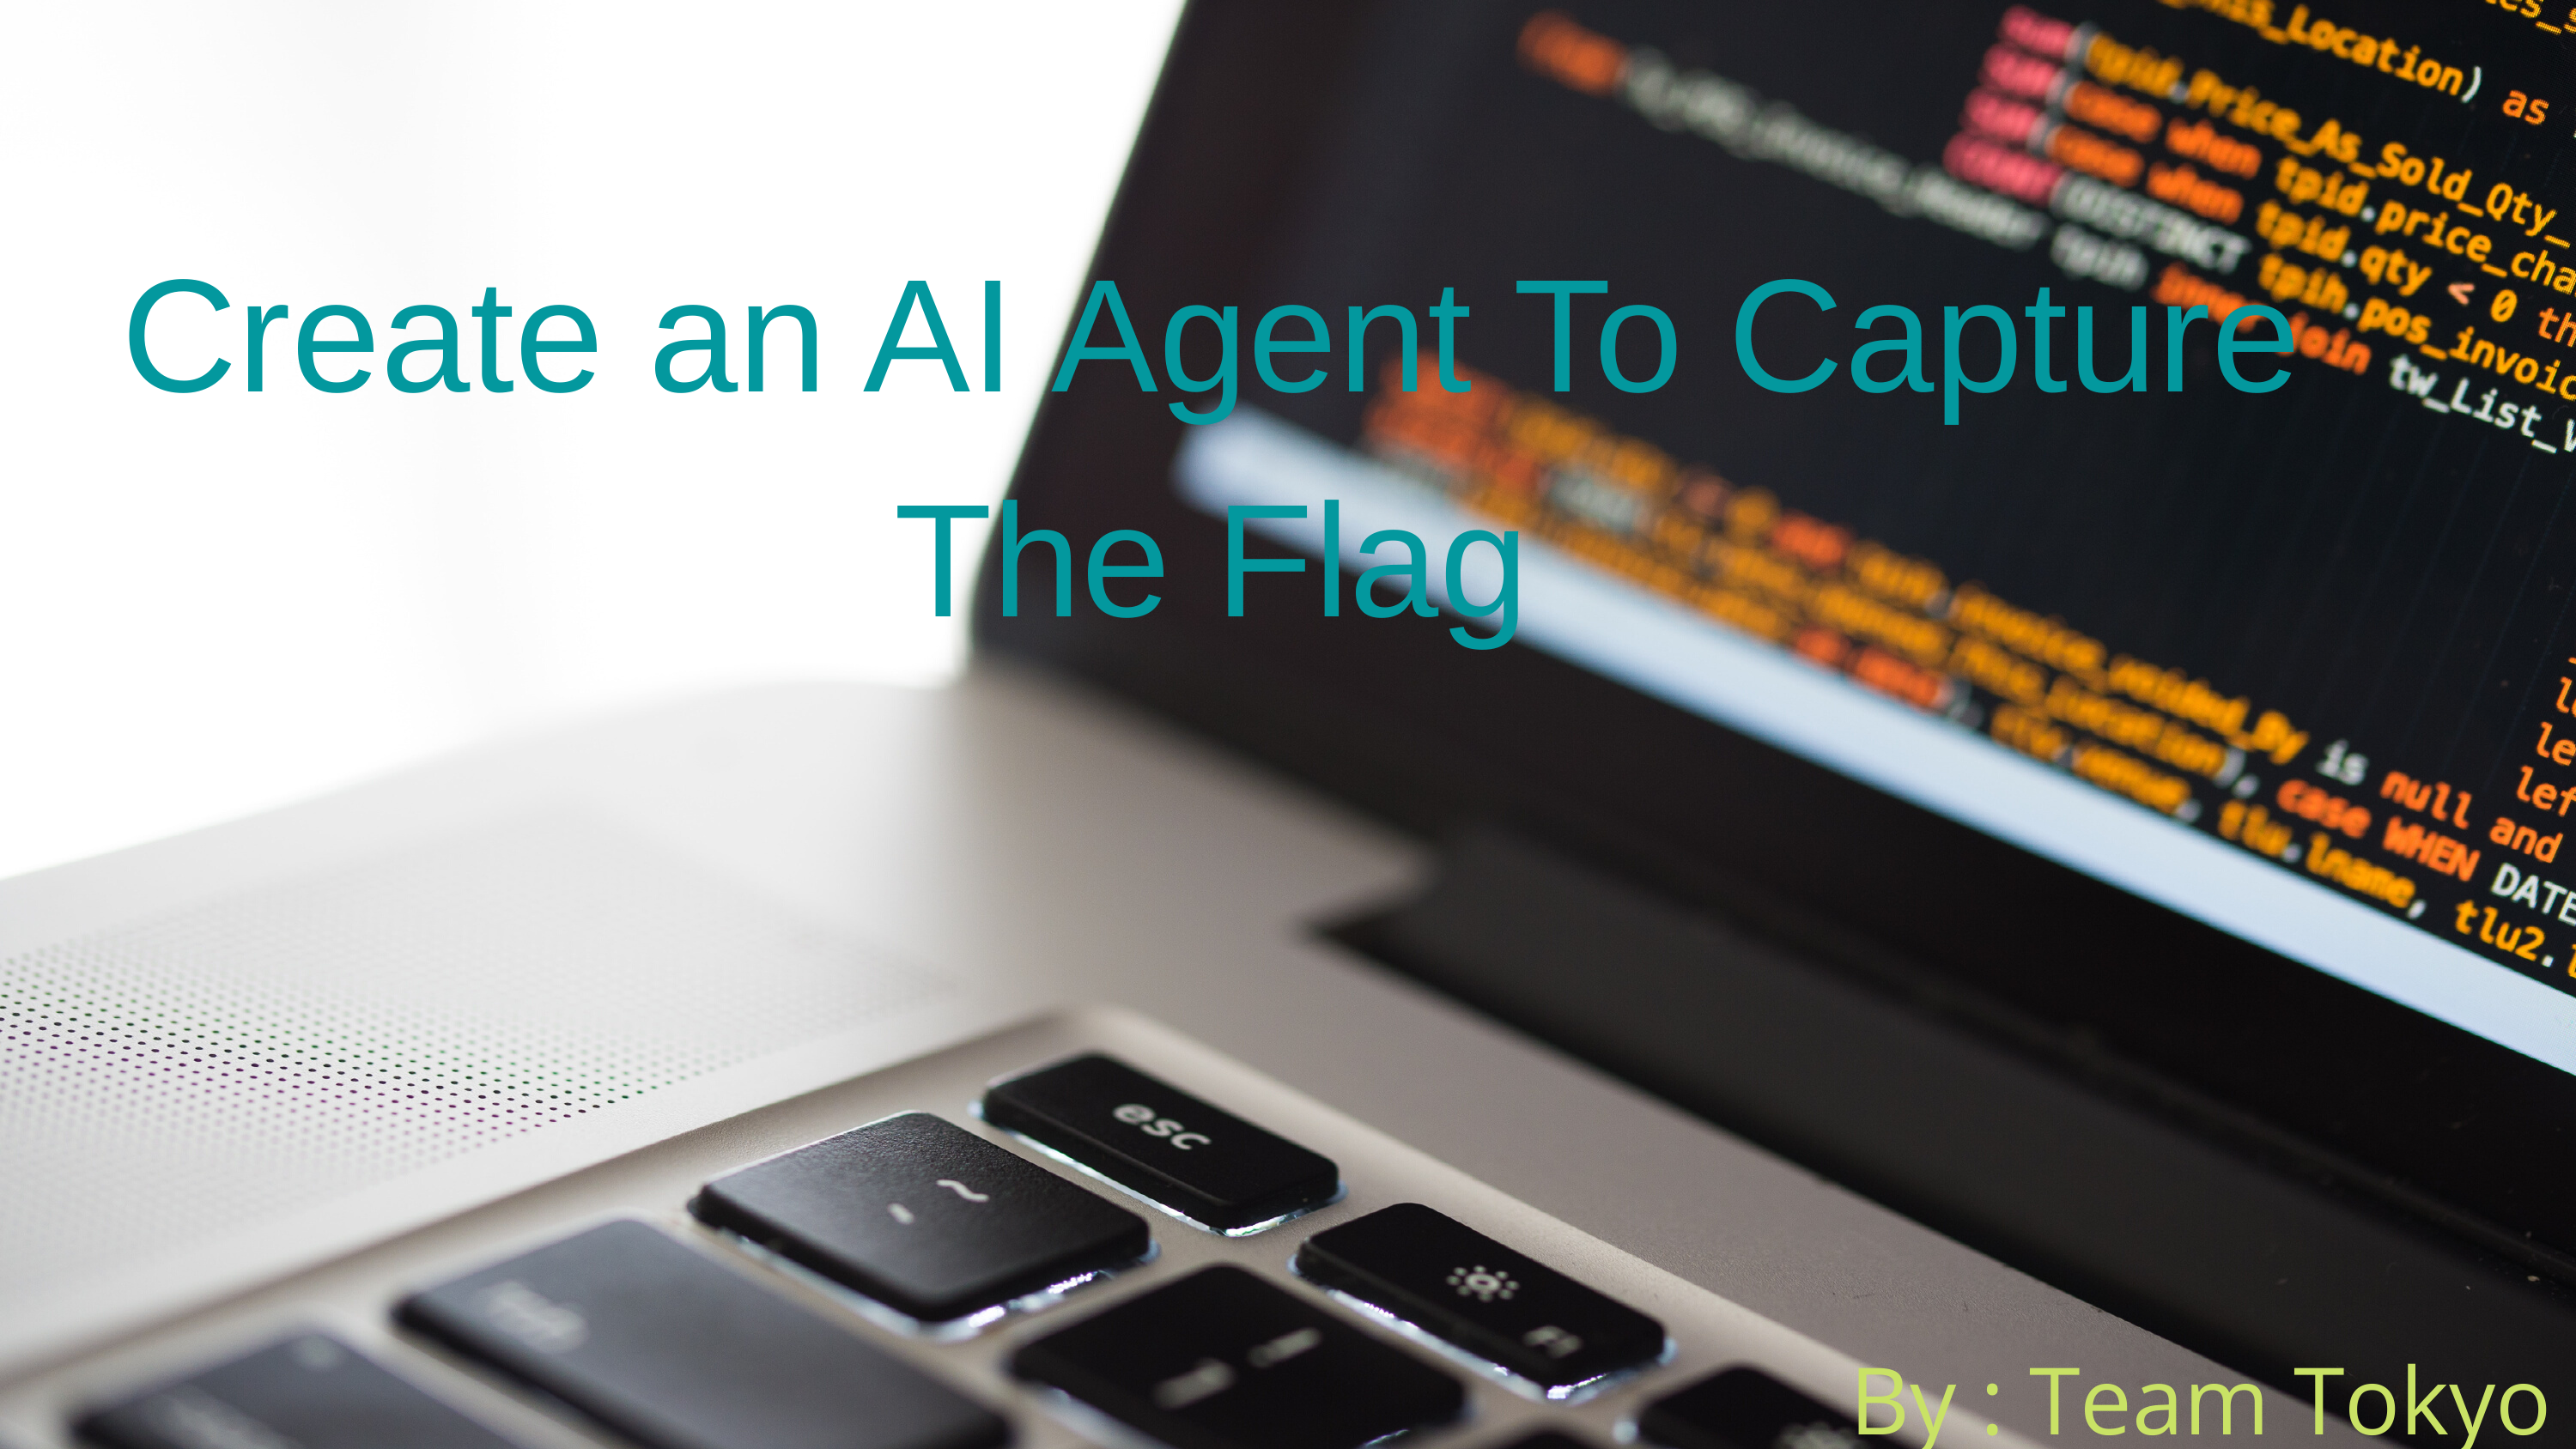

Create an AI Agent To Capture The Flag
By : Team Tokyo